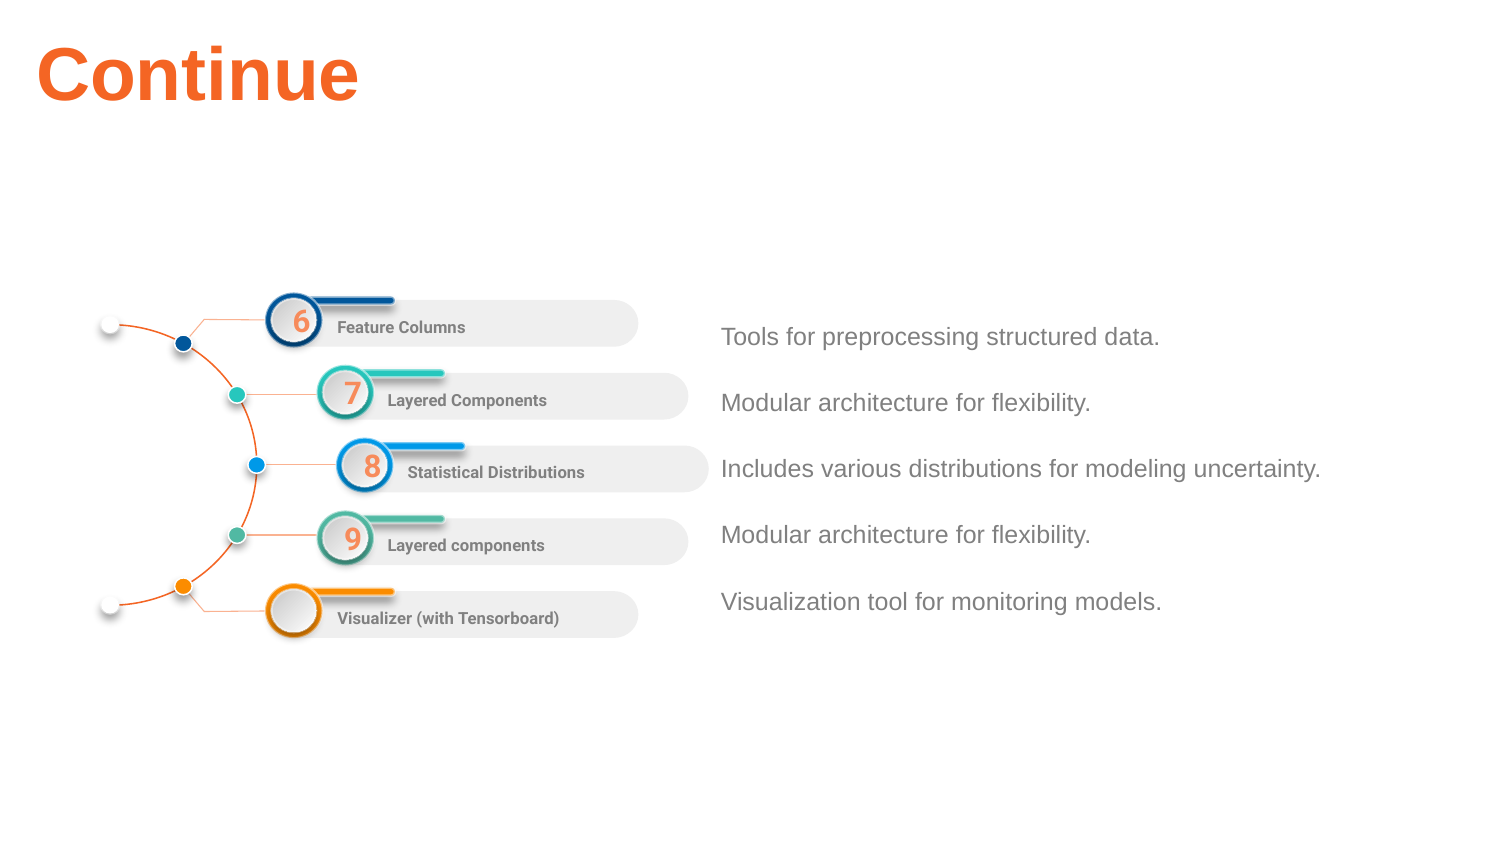

Continue

6

Feature Columns

7

Layered Components

8

Statistical Distributions

9

Layered components

Visualizer (with Tensorboard)

Tools for preprocessing structured data.

Modular architecture for flexibility.

Includes various distributions for modeling uncertainty.

Modular architecture for flexibility.

Visualization tool for monitoring models.